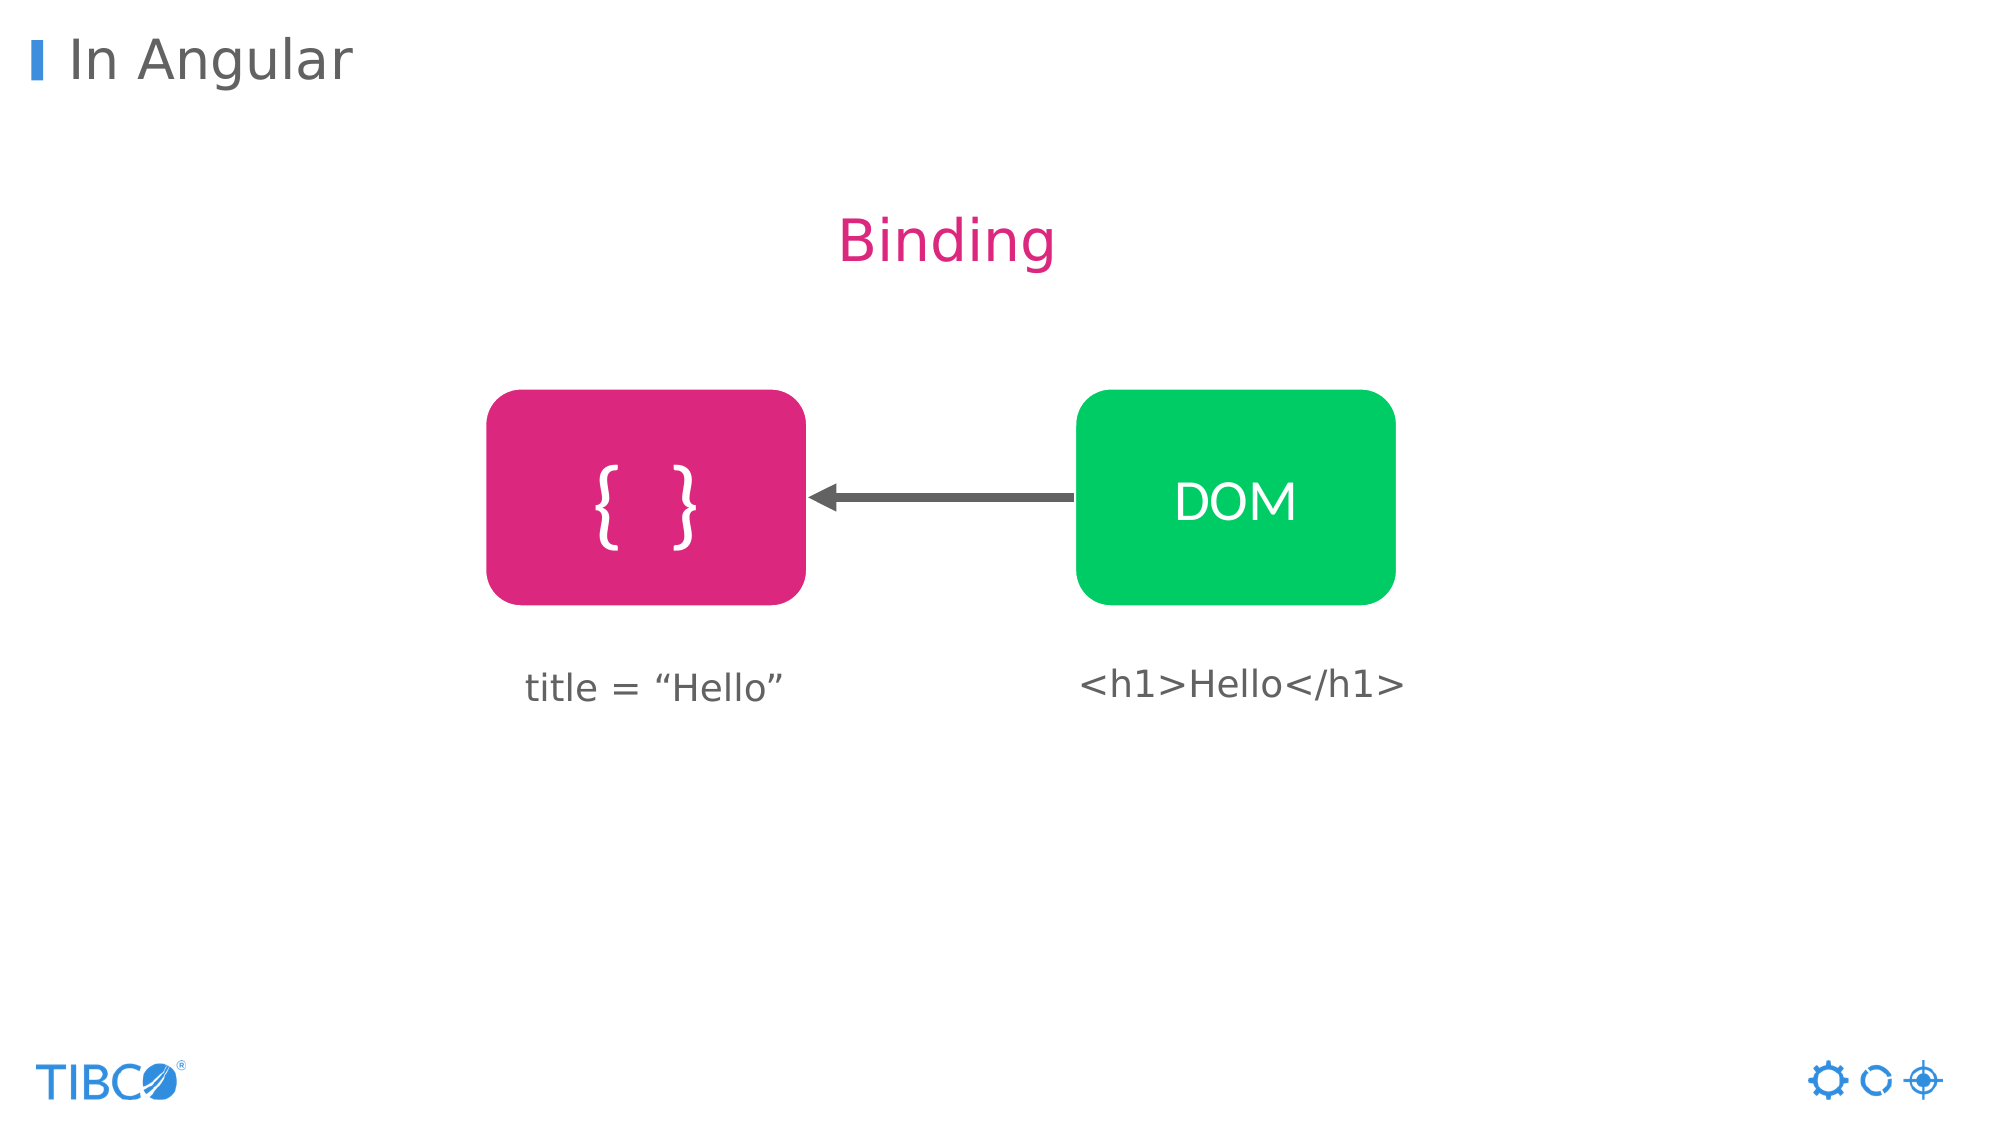

# In Angular
Binding
{  }
DOM
<h1>Hello</h1>
title = “Hello”